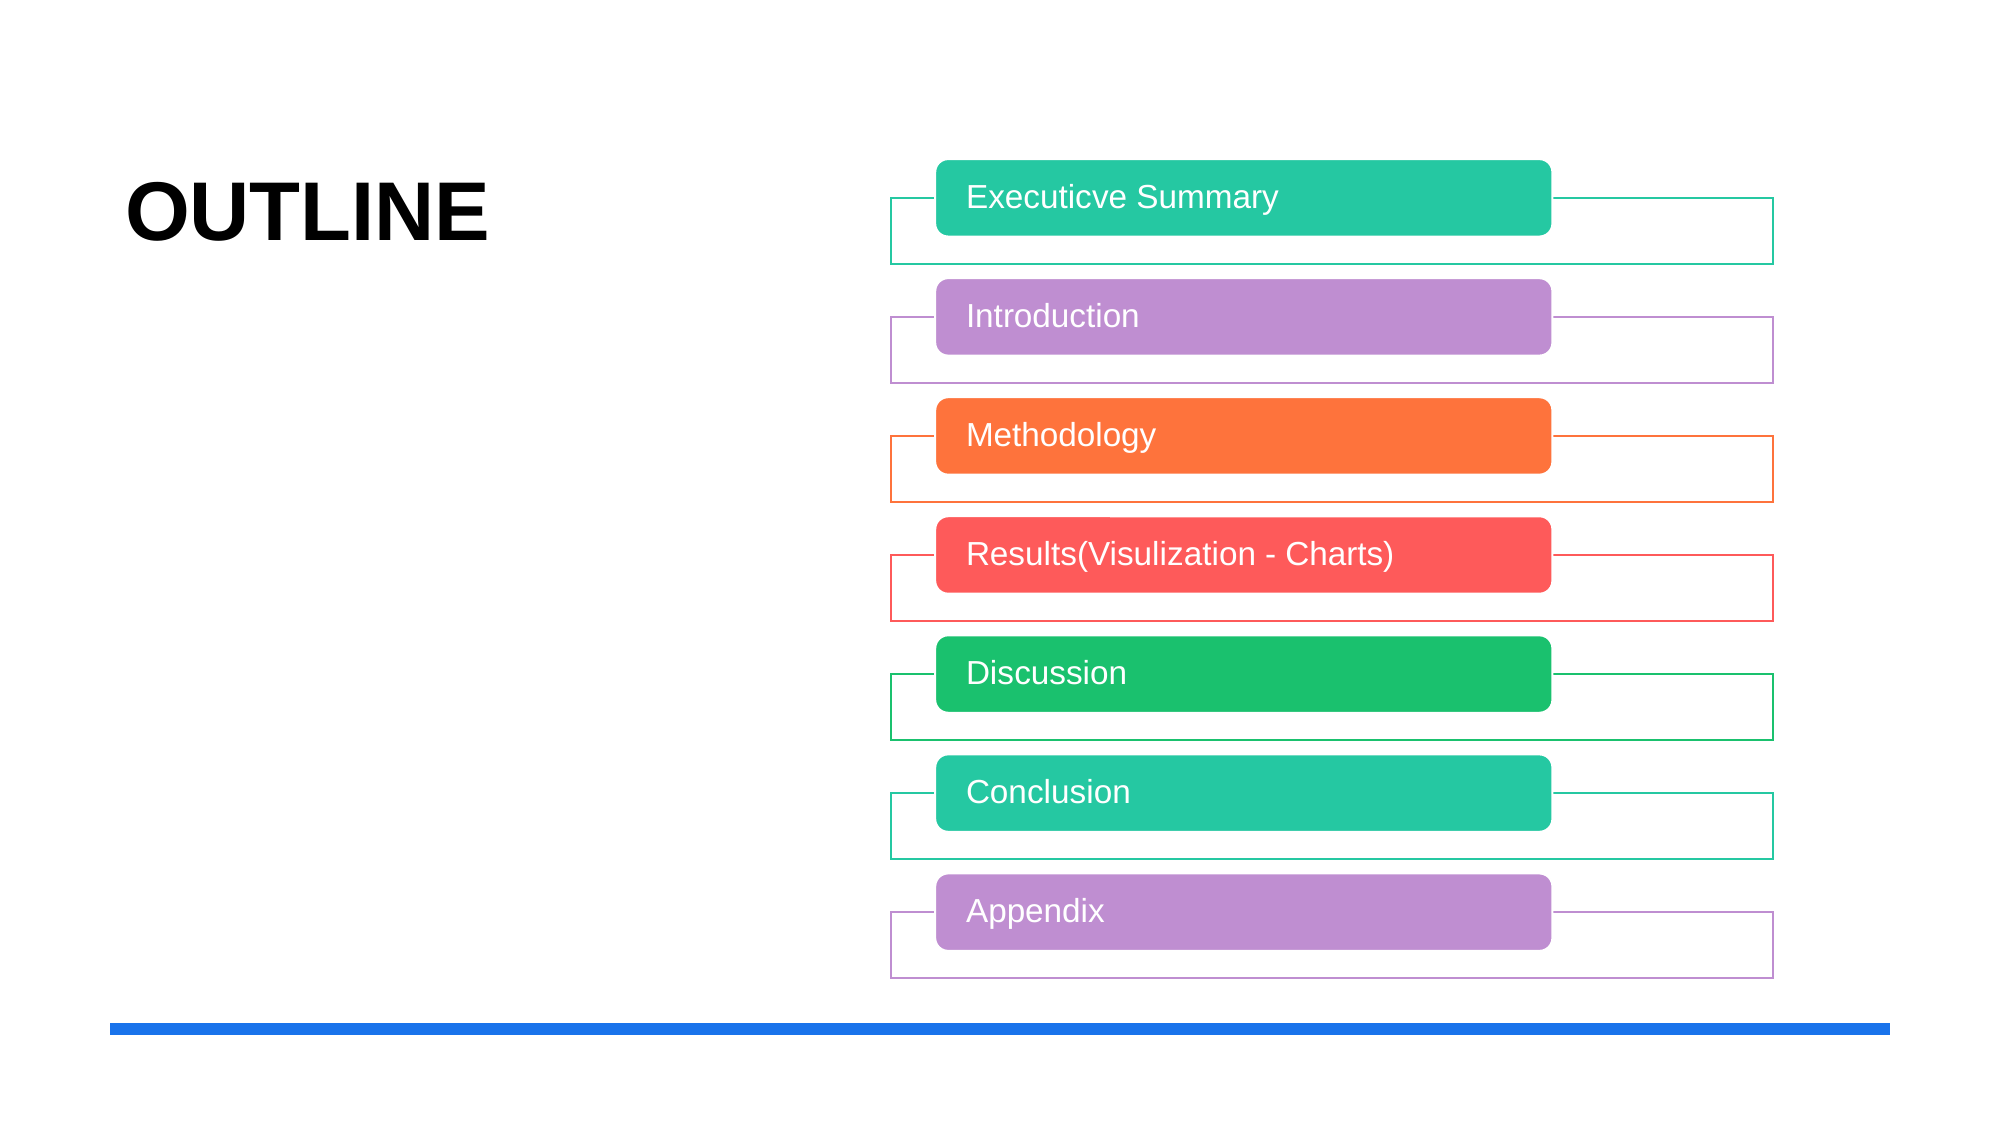

# OUTLINE
Executicve Summary
Introduction
Methodology
Results(Visulization - Charts)
Discussion
Conclusion
Appendix